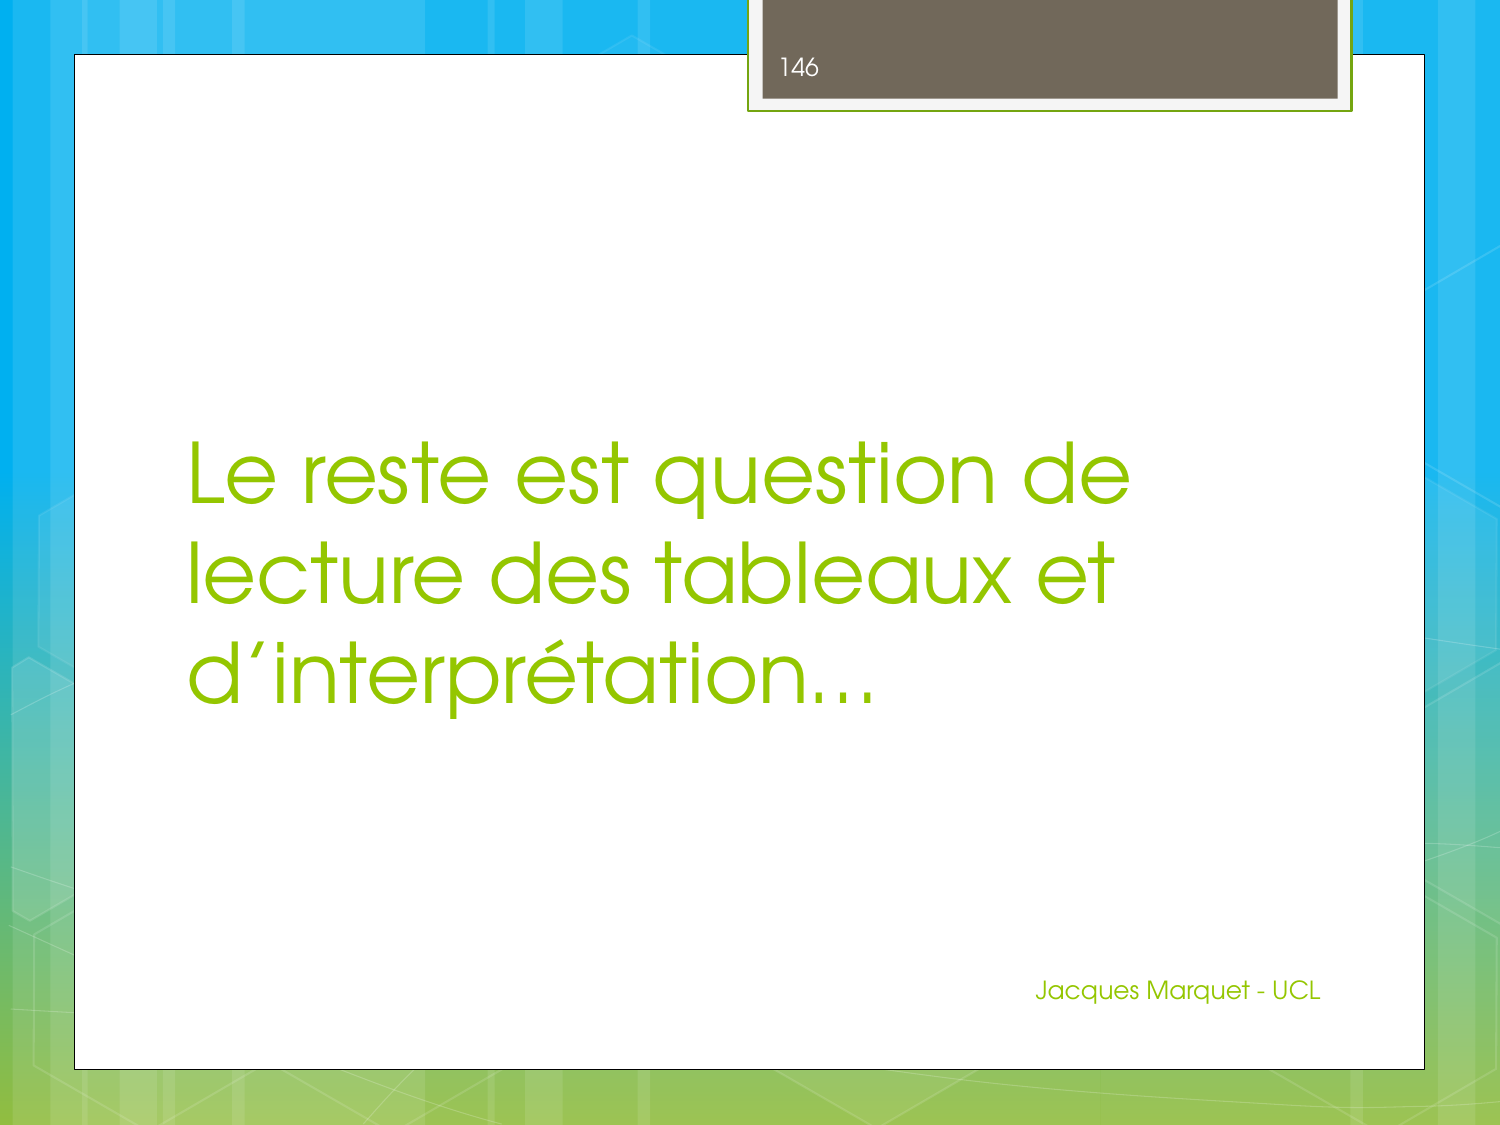

146
# Le reste est question de lecture des tableaux et d’interprétation…
Jacques Marquet - UCL